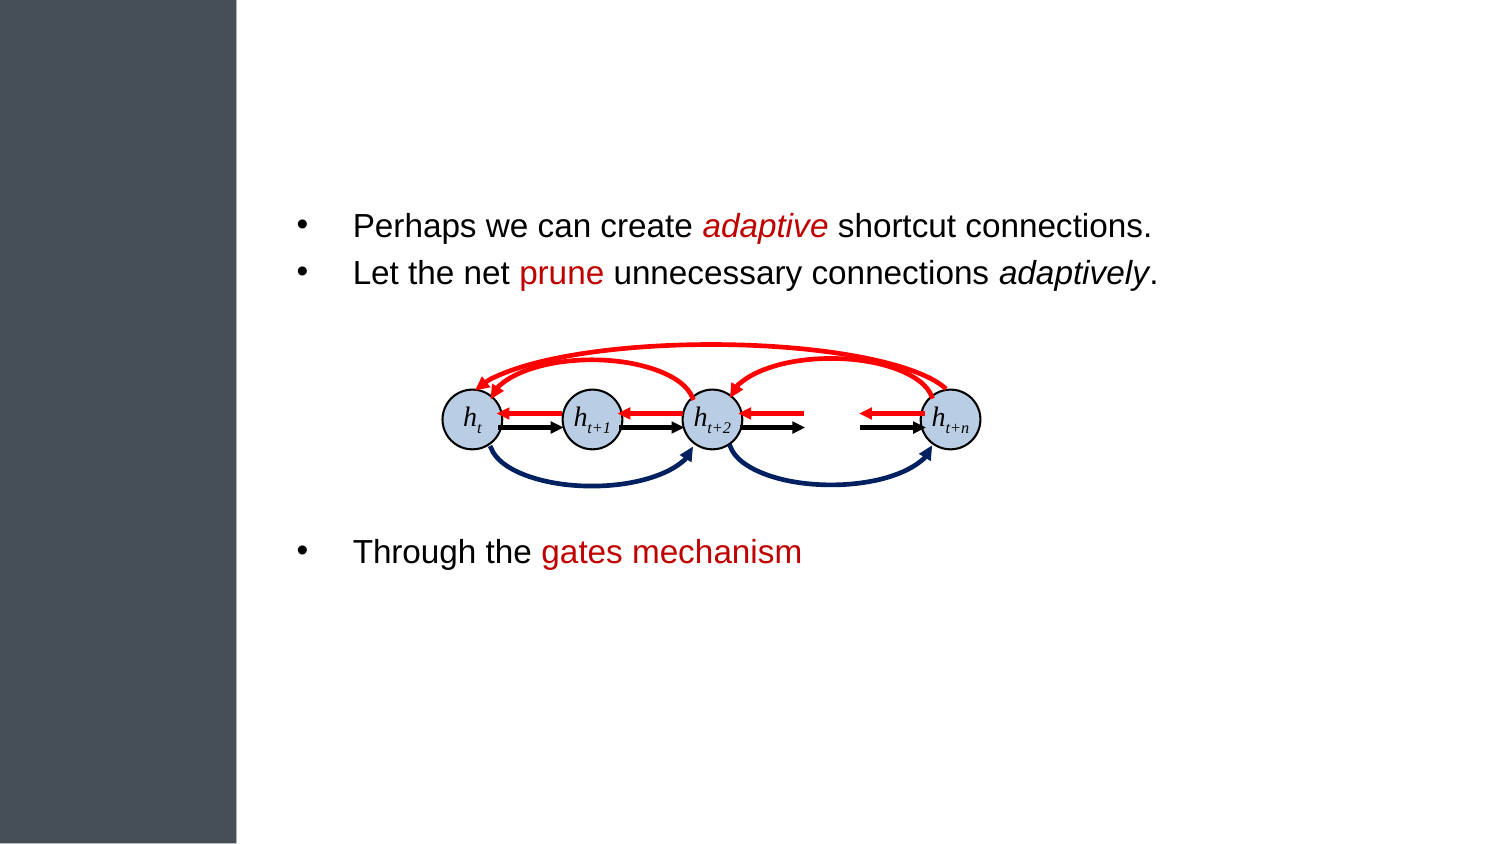

#
Perhaps we can create adaptive shortcut connections.
Let the net prune unnecessary connections adaptively.

Through the gates mechanism

ht
ht+1
ht+2
ht+n